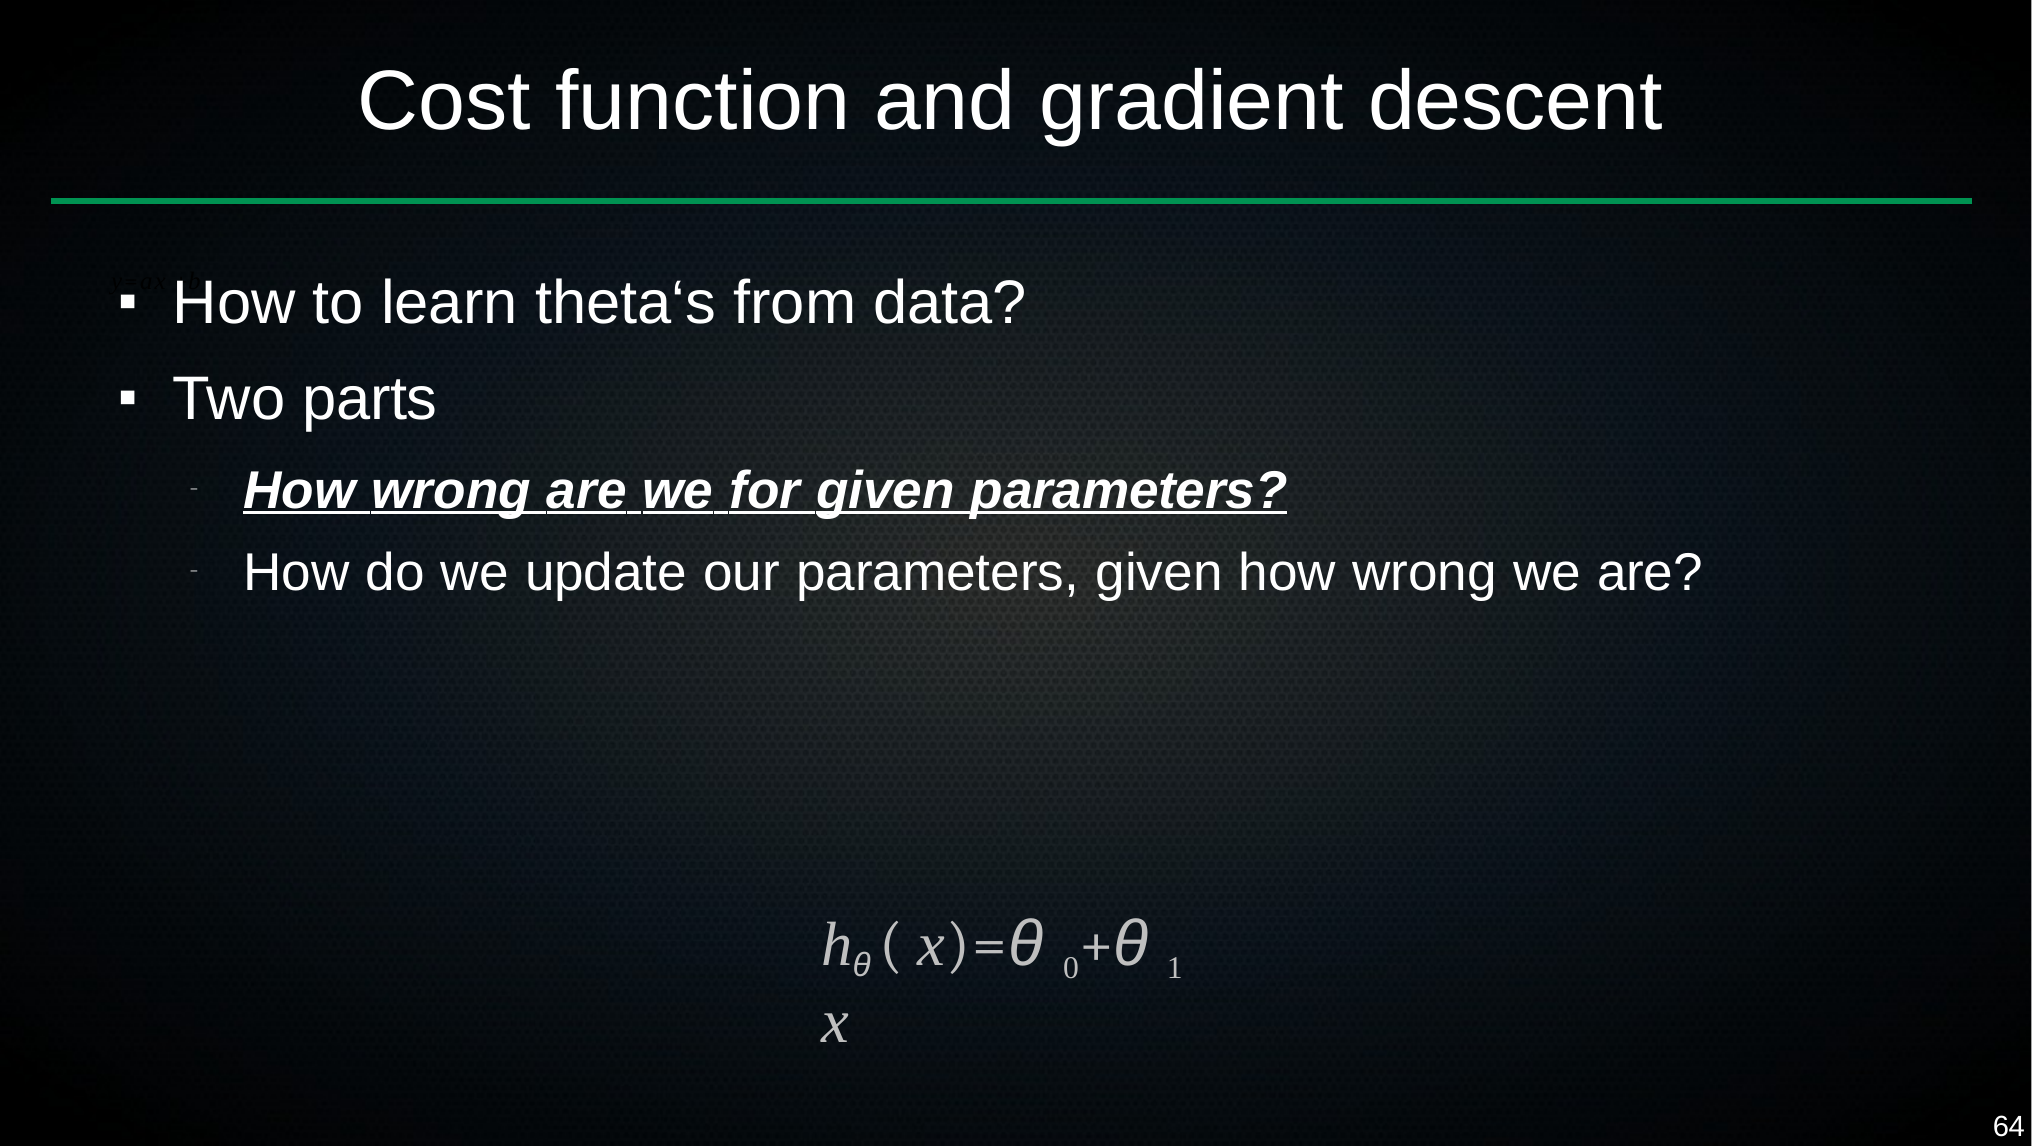

# Cost function and gradient descent
How to learn theta‘s from data? Two parts
y=ax +b
■
■
How wrong are we for given parameters?
How do we update our parameters, given how wrong we are?
–
–
hθ ( x)=θ 0+θ 1 x
64